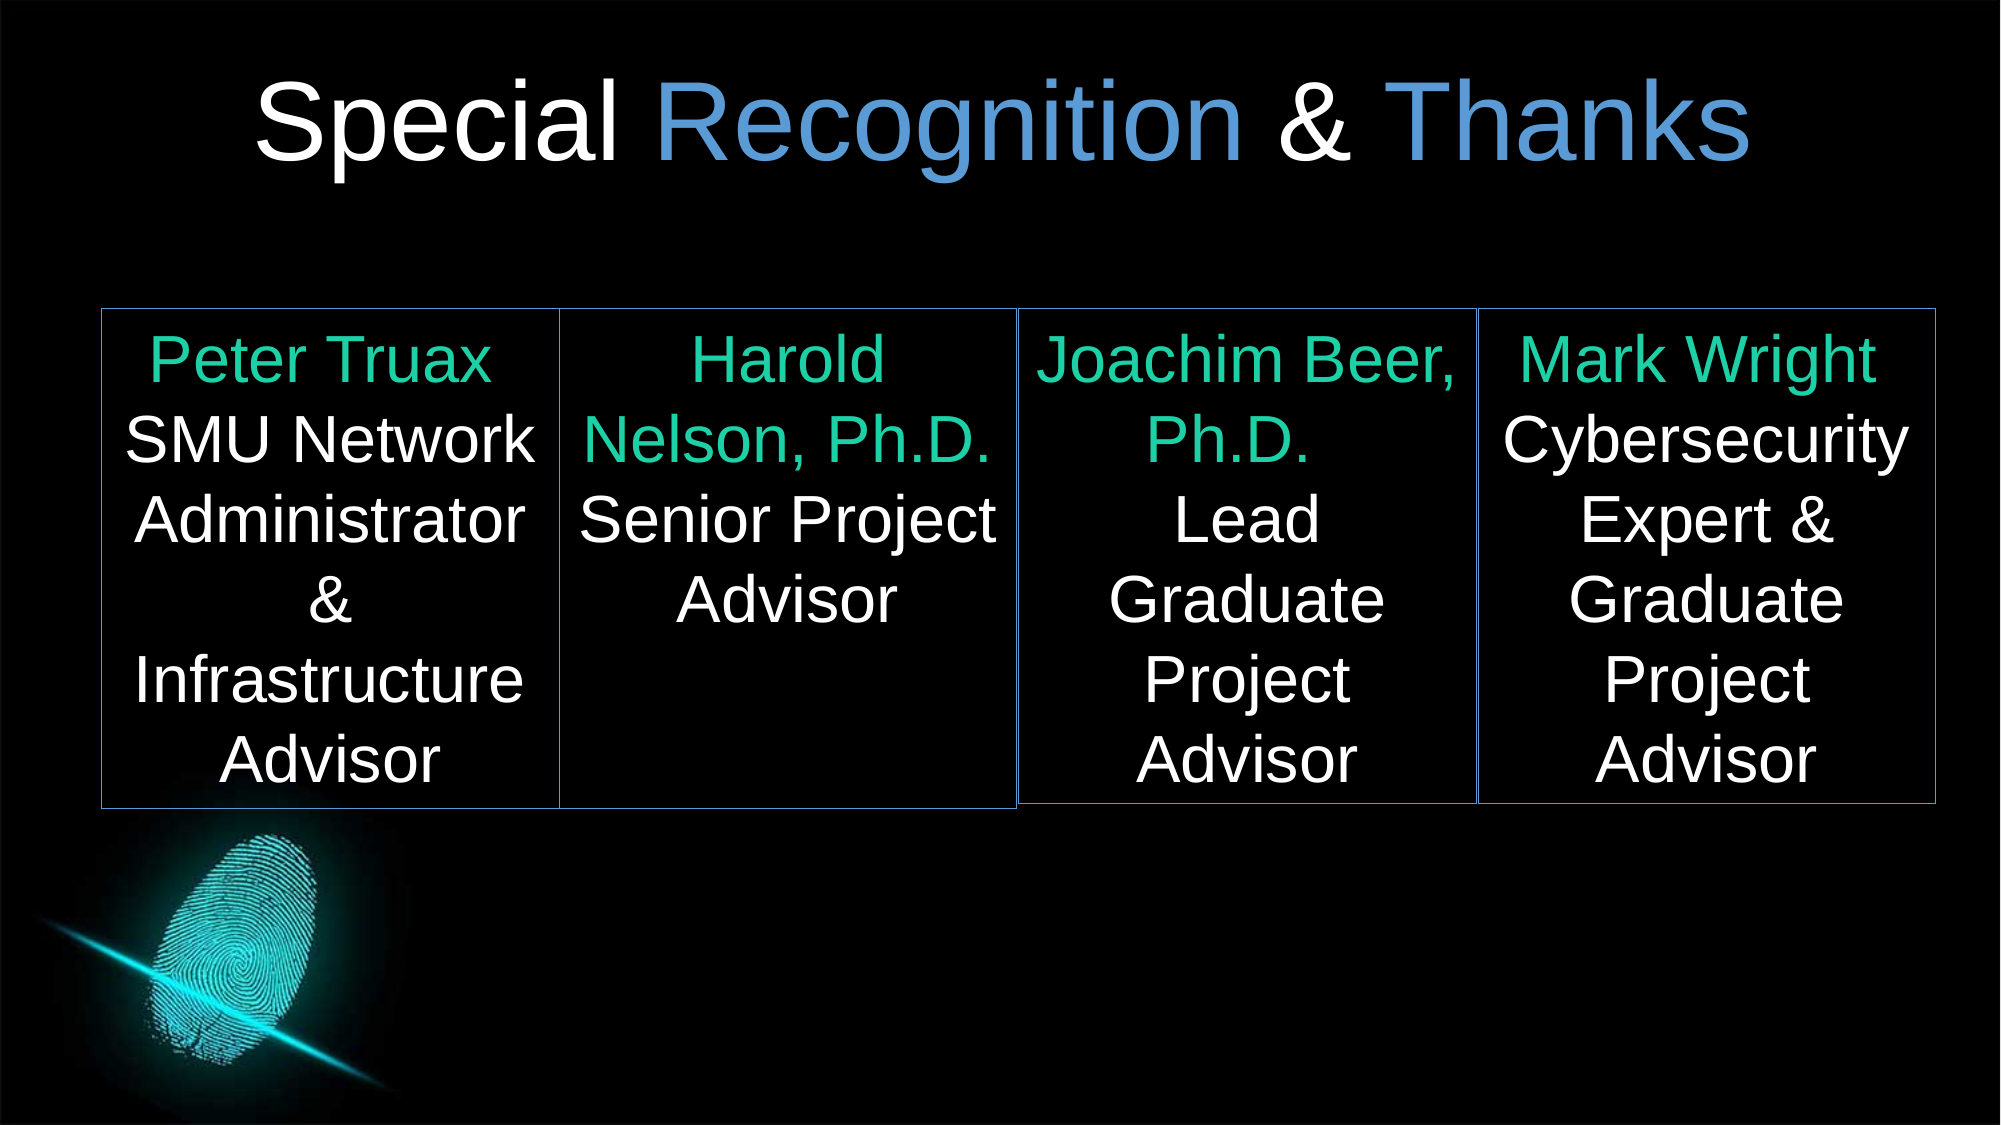

Special Recognition & Thanks
Peter Truax
SMU Network Administrator & Infrastructure Advisor
Harold Nelson, Ph.D.
Senior Project Advisor
Joachim Beer, Ph.D.
Lead Graduate Project Advisor
Mark Wright  Cybersecurity Expert & Graduate Project Advisor